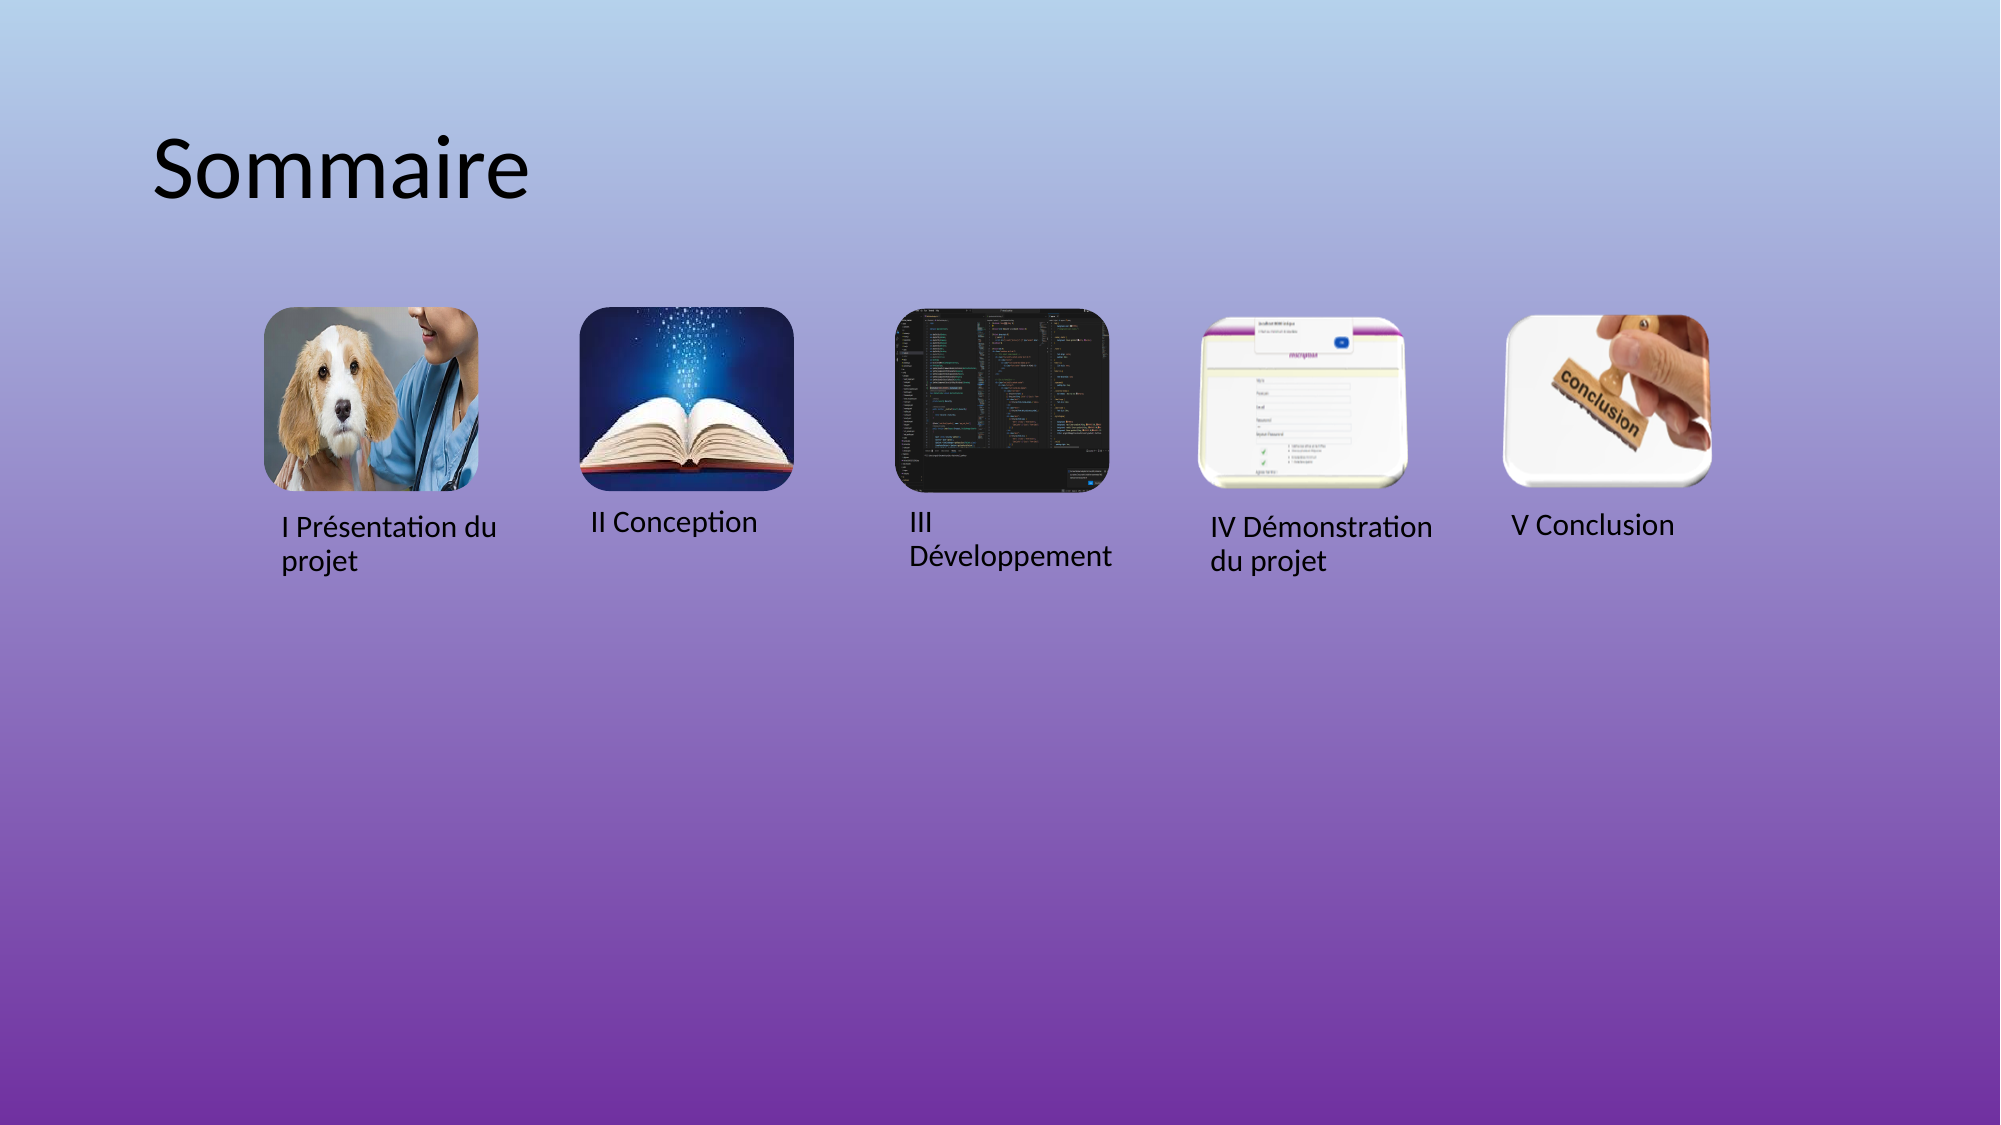

# Sommaire
I Présentation du projet

II Conception
III Développement
IV Démonstration du projet
V Conclusion